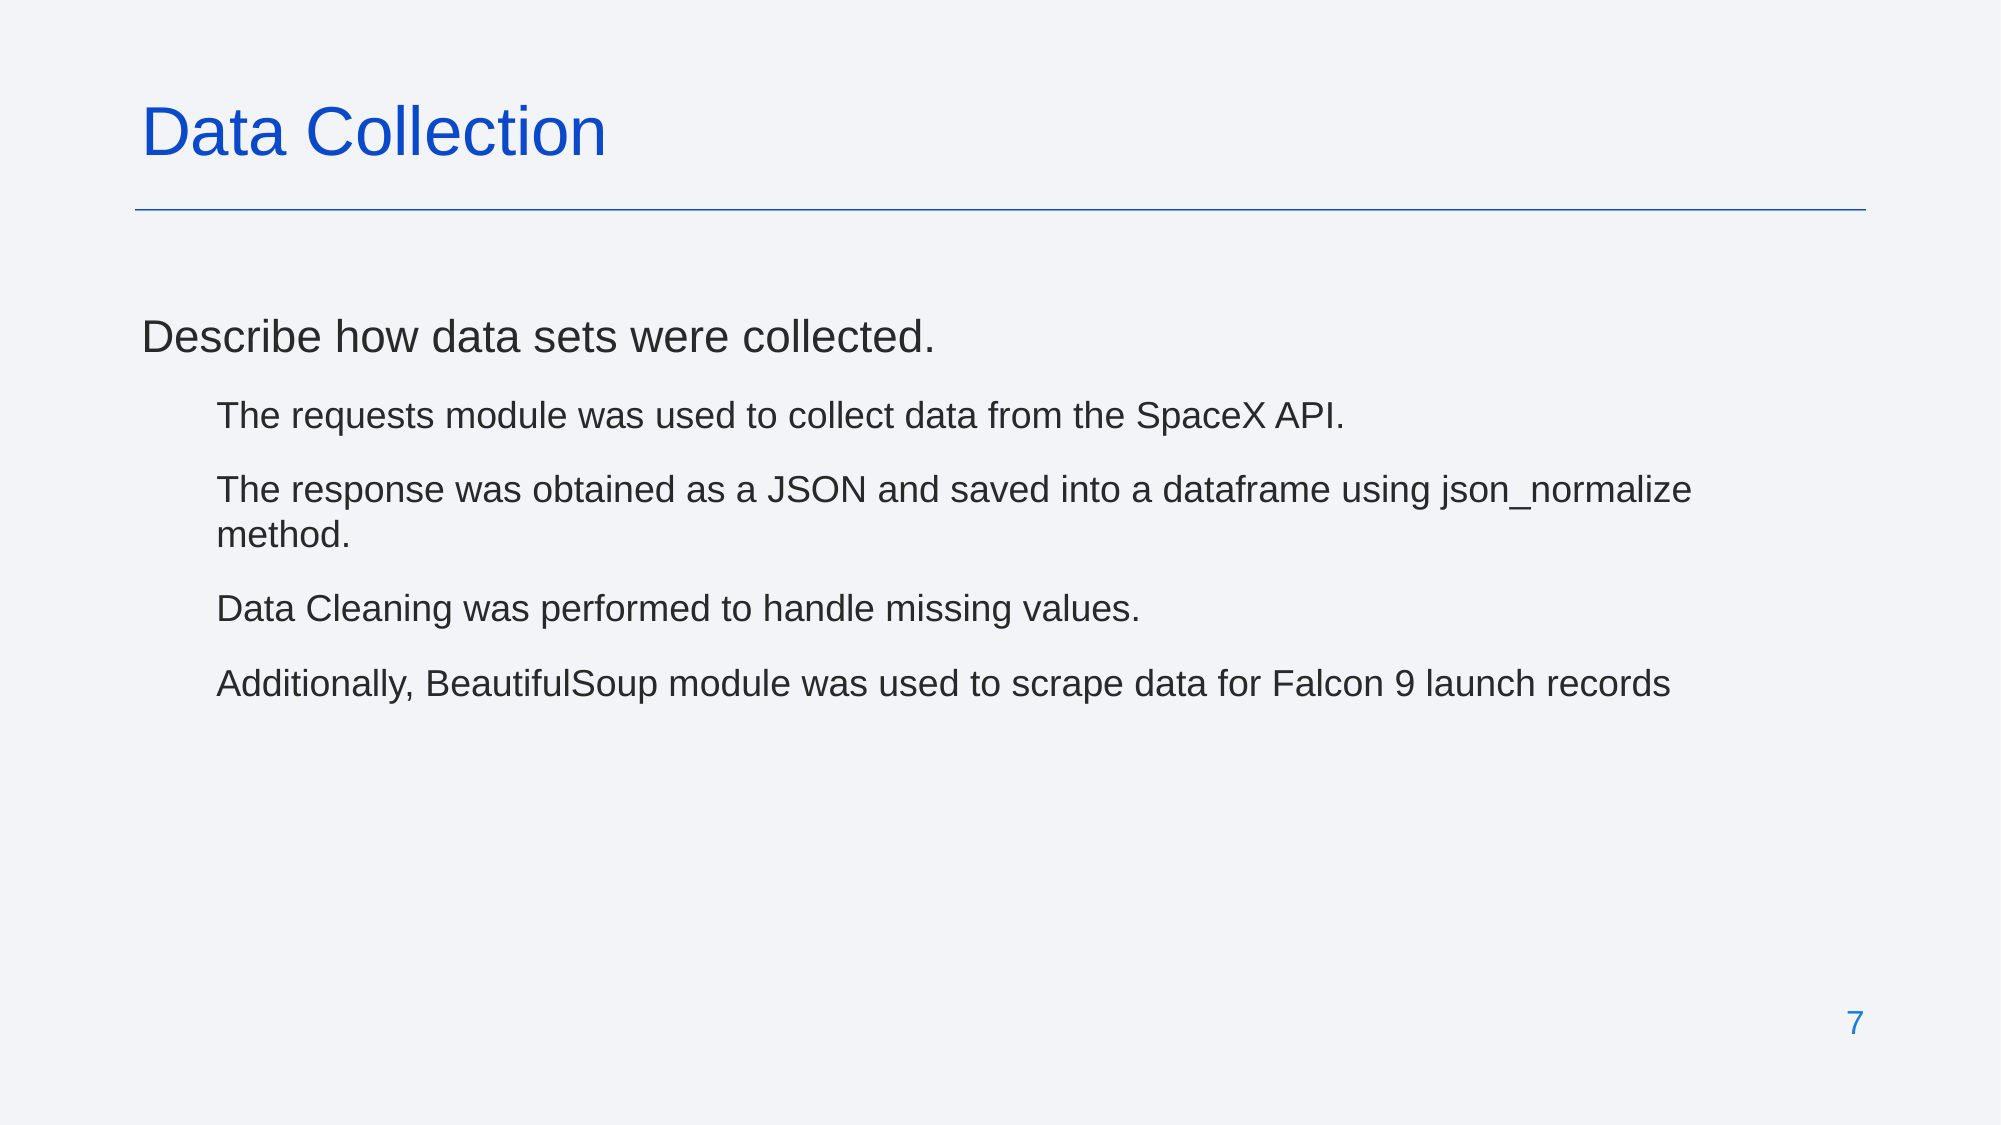

Data Collection
Describe how data sets were collected.
The requests module was used to collect data from the SpaceX API.
The response was obtained as a JSON and saved into a dataframe using json_normalize method.
Data Cleaning was performed to handle missing values.
Additionally, BeautifulSoup module was used to scrape data for Falcon 9 launch records

7